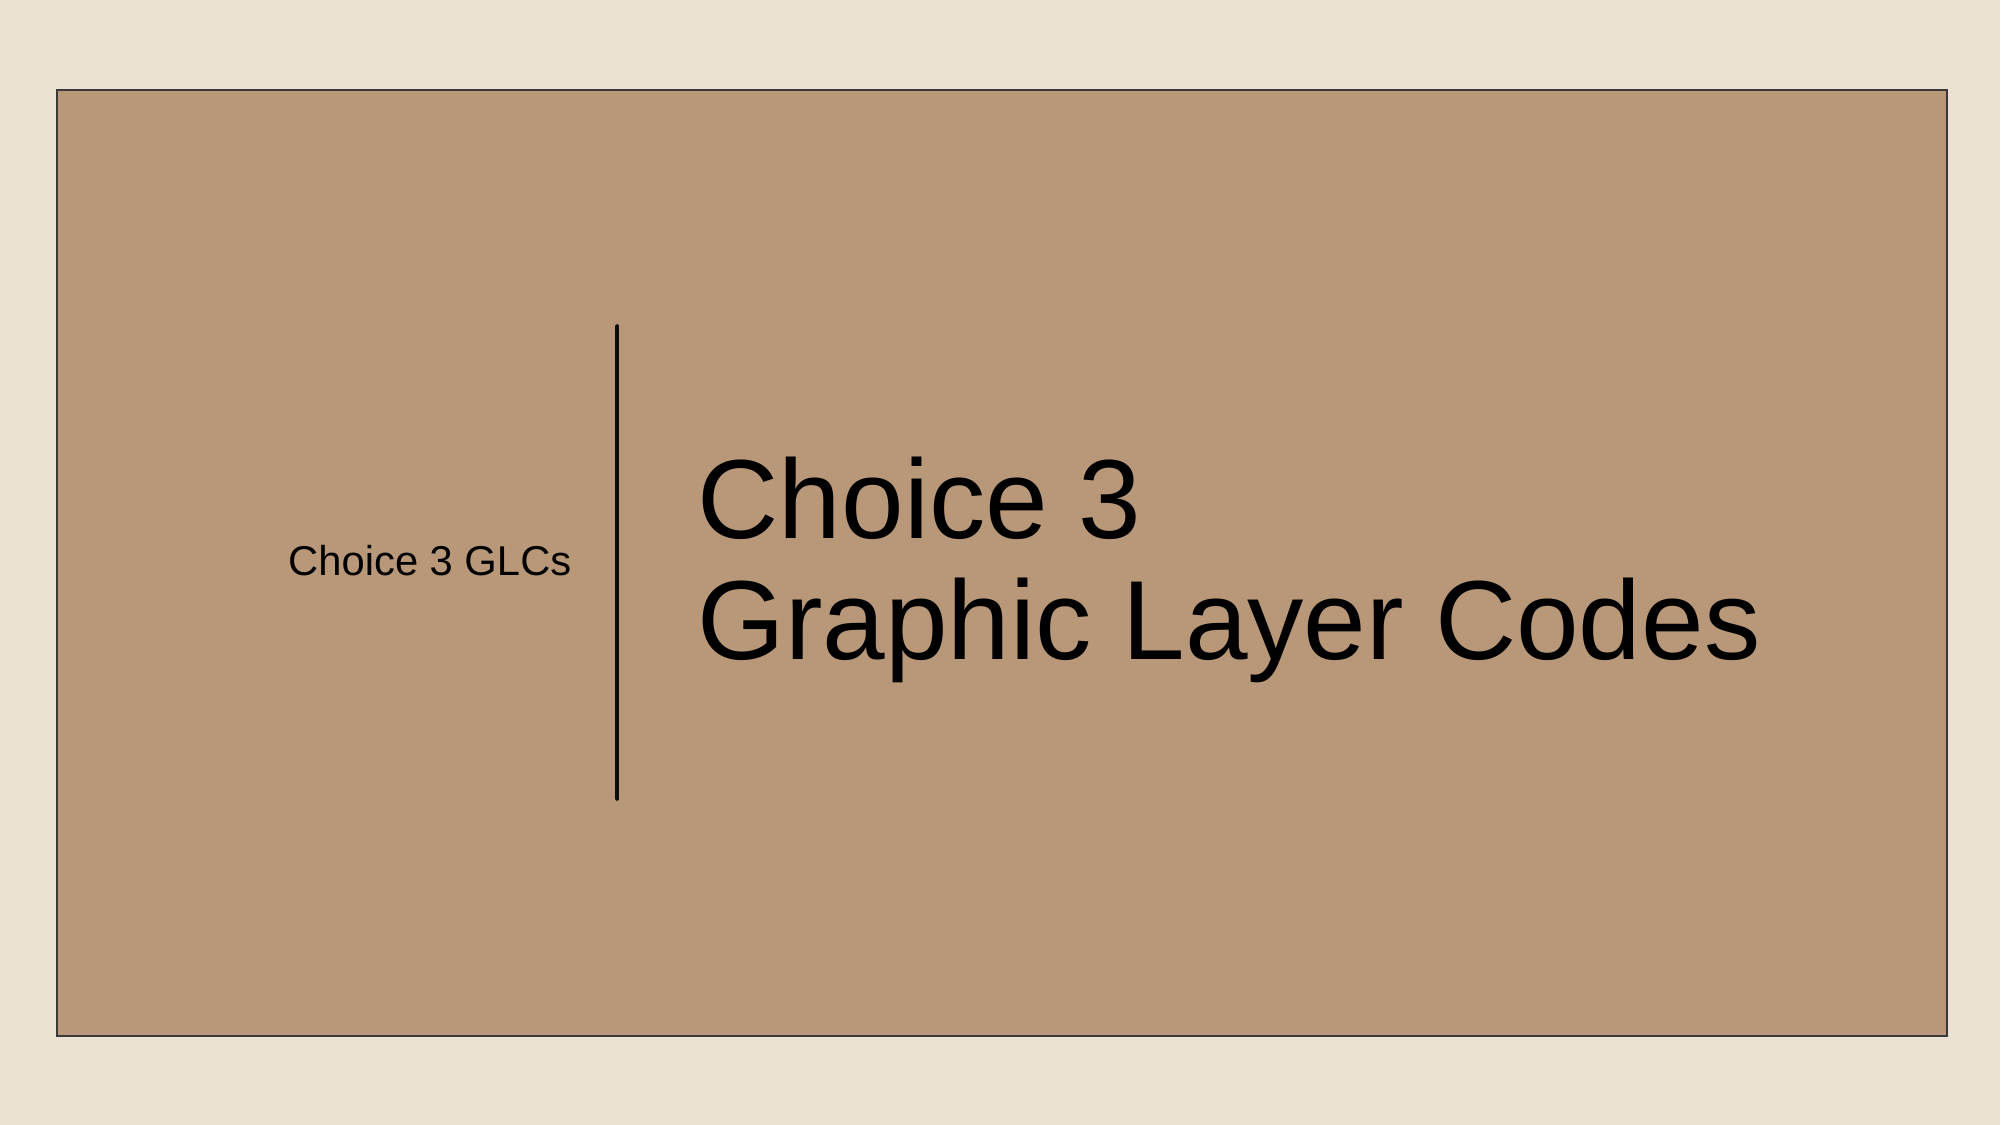

Choice 3 GLCs
# Choice 3 Graphic Layer Codes